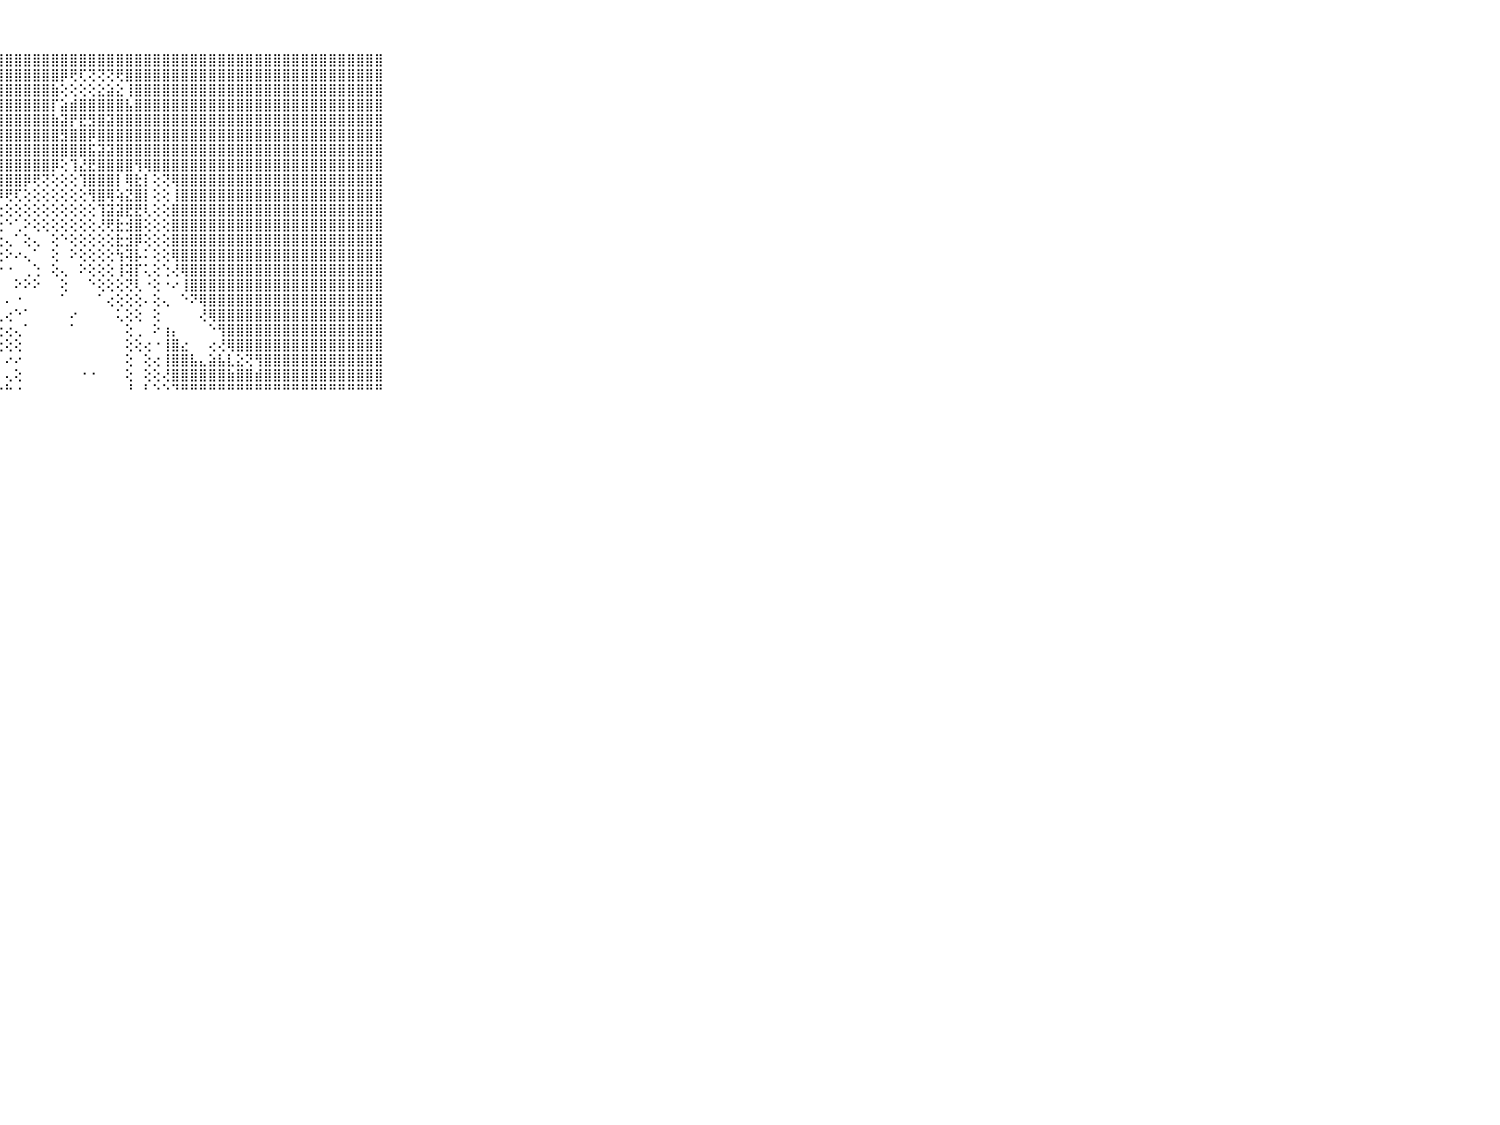

⠀⠀⠀⠀⠀⠀⠀⠀⠀⠀⠀⣿⣿⣿⣿⣿⣿⣿⣿⣿⣿⣿⣿⣿⣿⣿⣿⣿⣿⣿⣿⣿⣿⣿⣿⣿⣿⣿⣿⣿⣿⣿⣿⣿⣿⣿⣿⣿⣿⣿⣿⣿⣿⣿⣿⣿⣿⣿⣿⣿⣿⣿⣿⣿⣿⣿⣿⣿⣿⠀⠀⠀⠀⠀⠀⠀⠀⠀⠀⠀⠀
⠀⠀⠀⠀⠀⠀⠀⠀⠀⠀⠀⣿⣿⣿⣿⣿⣿⣿⣿⣿⣿⣿⣿⣿⣿⣿⣿⣿⣿⣿⣿⣿⣿⣿⡿⢟⢏⢝⢝⢝⢟⣿⣿⣿⣿⣿⣿⣿⣿⣿⣿⣿⣿⣿⣿⣿⣿⣿⣿⣿⣿⣿⣿⣿⣿⣿⣿⣿⣿⠀⠀⠀⠀⠀⠀⠀⠀⠀⠀⠀⠀
⠀⠀⠀⠀⠀⠀⠀⠀⠀⠀⠀⣿⣿⣿⣿⣿⣿⣿⣿⣿⣿⣿⣿⣿⣿⣿⣿⣿⣿⣿⣿⣿⣿⣷⢕⢕⢕⢕⣕⣵⣕⢸⣿⣿⣿⣿⣿⣿⣿⣿⣿⣿⣿⣿⣿⣿⣿⣿⣿⣿⣿⣿⣿⣿⣿⣿⣿⣿⣿⠀⠀⠀⠀⠀⠀⠀⠀⠀⠀⠀⠀
⠀⠀⠀⠀⠀⠀⠀⠀⠀⠀⠀⣿⣿⣿⣿⣿⣿⣿⣿⣿⣿⣿⣿⣿⣿⣿⣿⣿⣿⣿⣿⣿⣿⡏⣵⣾⣿⣿⣿⣿⣿⣧⣿⣿⣿⣿⣿⣿⣿⣿⣿⣿⣿⣿⣿⣿⣿⣿⣿⣿⣿⣿⣿⣿⣿⣿⣿⣿⣿⠀⠀⠀⠀⠀⠀⠀⠀⠀⠀⠀⠀
⠀⠀⠀⠀⠀⠀⠀⠀⠀⠀⠀⣿⣿⣿⣿⣿⣿⣿⣿⣿⣿⣿⣿⣿⣿⣿⣿⣿⣿⣿⣿⣿⣿⣷⣽⡟⣟⣻⣿⣽⣿⣿⣿⣿⣿⣿⣿⣿⣿⣿⣿⣿⣿⣿⣿⣿⣿⣿⣿⣿⣿⣿⣿⣿⣿⣿⣿⣿⣿⠀⠀⠀⠀⠀⠀⠀⠀⠀⠀⠀⠀
⠀⠀⠀⠀⠀⠀⠀⠀⠀⠀⠀⣿⣿⣿⣿⣿⣿⣿⣿⣿⣿⣿⣿⣿⣿⣿⣿⣿⣿⣿⣿⣿⣿⣿⣻⣿⣿⡿⣿⣿⣿⣿⣿⣿⣿⣿⣿⣿⣿⣿⣿⣿⣿⣿⣿⣿⣿⣿⣿⣿⣿⣿⣿⣿⣿⣿⣿⣿⣿⠀⠀⠀⠀⠀⠀⠀⠀⠀⠀⠀⠀
⠀⠀⠀⠀⠀⠀⠀⠀⠀⠀⠀⣿⣿⣿⣿⣿⣿⣿⣿⣿⣿⣿⣿⣿⣿⣿⣿⣿⣿⣿⣿⣿⣿⣿⣿⣿⣿⣯⣽⣽⣿⣿⣿⣿⣿⣿⣿⣿⣿⣿⣿⣿⣿⣿⣿⣿⣿⣿⣿⣿⣿⣿⣿⣿⣿⣿⣿⣿⣿⠀⠀⠀⠀⠀⠀⠀⠀⠀⠀⠀⠀
⠀⠀⠀⠀⠀⠀⠀⠀⠀⠀⠀⣿⣿⣿⣿⣿⣿⣿⣿⣿⣿⣿⣿⣿⣿⣿⣿⣿⣿⣿⣿⣿⣿⡿⢕⢹⣜⣟⣿⣿⣿⣿⢻⢿⣿⣿⣿⣿⣿⣿⣿⣿⣿⣿⣿⣿⣿⣿⣿⣿⣿⣿⣿⣿⣿⣿⣿⣿⣿⠀⠀⠀⠀⠀⠀⠀⠀⠀⠀⠀⠀
⠀⠀⠀⠀⠀⠀⠀⠀⠀⠀⠀⣿⣿⣿⣿⣿⣿⣿⣿⣿⣿⣿⣿⣿⣿⣿⣿⣿⣿⣿⡿⢟⢝⢕⢕⢕⢹⣿⣿⣿⡇⢿⣗⡇⢕⢝⢿⣿⣿⣿⣿⣿⣿⣿⣿⣿⣿⣿⣿⣿⣿⣿⣿⣿⣿⣿⣿⣿⣿⠀⠀⠀⠀⠀⠀⠀⠀⠀⠀⠀⠀
⠀⠀⠀⠀⠀⠀⠀⠀⠀⠀⠀⣿⣿⣿⣿⣿⣿⣿⣿⣿⣿⣿⣿⣿⣿⣿⣿⡿⢟⢏⢕⢕⢕⢕⢕⢕⢕⢻⣿⢿⢵⣝⣿⡇⢕⢕⢸⣿⣿⣿⣿⣿⣿⣿⣿⣿⣿⣿⣿⣿⣿⣿⣿⣿⣿⣿⣿⣿⣿⠀⠀⠀⠀⠀⠀⠀⠀⠀⠀⠀⠀
⠀⠀⠀⠀⠀⠀⠀⠀⠀⠀⠀⣿⣿⣿⣿⣿⣿⣿⣿⣿⣿⣿⣿⣿⣿⣿⣿⢕⢕⢕⢕⢕⢕⢕⢕⢕⢕⢕⢹⣽⣽⣟⣟⢇⢕⢕⣿⣿⣿⣿⣿⣿⣿⣿⣿⣿⣿⣿⣿⣿⣿⣿⣿⣿⣿⣿⣿⣿⣿⠀⠀⠀⠀⠀⠀⠀⠀⠀⠀⠀⠀
⠀⠀⠀⠀⠀⠀⠀⠀⠀⠀⠀⣿⣿⣿⣿⣿⣿⣿⣿⣿⣿⣿⣿⣿⣿⣿⣿⢕⠑⢁⠕⢕⢕⢕⢕⢕⢕⢕⢜⢟⣗⣺⣿⢕⢕⢕⣿⣿⣿⣿⣿⣿⣿⣿⣿⣿⣿⣿⣿⣿⣿⣿⣿⣿⣿⣿⣿⣿⣿⠀⠀⠀⠀⠀⠀⠀⠀⠀⠀⠀⠀
⠀⠀⠀⠀⠀⠀⠀⠀⠀⠀⠀⣿⣿⣿⣿⣿⣿⣿⣿⣿⣿⣿⣿⣿⣿⣿⣯⢕⢄⠁⢕⢄⠀⢕⠑⢕⢕⢕⢕⢕⣗⣺⡿⢕⢕⢕⣿⣿⣿⣿⣿⣿⣿⣿⣿⣿⣿⣿⣿⣿⣿⣿⣿⣿⣿⣿⣿⣿⣿⠀⠀⠀⠀⠀⠀⠀⠀⠀⠀⠀⠀
⠀⠀⠀⠀⠀⠀⠀⠀⠀⠀⠀⣿⣿⣿⣿⣿⣿⣿⣿⣿⣿⣿⣿⣿⣿⣿⣷⢕⠕⠔⢄⠁⠀⢕⠀⠕⢕⢕⢕⢕⢳⢽⡧⠅⢕⢕⢿⣿⣿⣿⣿⣿⣿⣿⣿⣿⣿⣿⣿⣿⣿⣿⣿⣿⣿⣿⣿⣿⣿⠀⠀⠀⠀⠀⠀⠀⠀⠀⠀⠀⠀
⠀⠀⠀⠀⠀⠀⠀⠀⠀⠀⠀⣿⣿⣿⣿⣿⣿⣿⣿⣿⣿⣿⣿⣿⣿⣿⢇⠕⠐⠀⢀⢑⠀⢕⢄⠀⠕⢕⢕⢕⢸⢽⡏⢅⢕⢑⢜⢿⣿⣿⣿⣿⣿⣿⣿⣿⣿⣿⣿⣿⣿⣿⣿⣿⣿⣿⣿⣿⣿⠀⠀⠀⠀⠀⠀⠀⠀⠀⠀⠀⠀
⠀⠀⠀⠀⠀⠀⠀⠀⠀⠀⠀⣿⣿⣿⣿⣿⣿⣿⣿⣿⣿⣿⣿⣿⣿⡿⢕⠄⠀⠕⠕⠕⠀⠀⢕⠀⠀⠑⢕⢕⢕⢝⢇⠐⢕⠐⠔⢸⣿⣿⣿⣿⣿⣿⣿⣿⣿⣿⣿⣿⣿⣿⣿⣿⣿⣿⣿⣿⣿⠀⠀⠀⠀⠀⠀⠀⠀⠀⠀⠀⠀
⠀⠀⠀⠀⠀⠀⠀⠀⠀⠀⠀⣿⣿⣿⣿⣿⣿⣿⣿⣿⣿⣿⣿⣿⣿⡇⠑⠀⠄⠐⠀⠀⠀⠀⠁⠀⠀⠀⠁⢔⢕⢕⢕⠄⢕⢄⠀⠑⠝⢿⣿⣿⣿⣿⣿⣿⣿⣿⣿⣿⣿⣿⣿⣿⣿⣿⣿⣿⣿⠀⠀⠀⠀⠀⠀⠀⠀⠀⠀⠀⠀
⠀⠀⠀⠀⠀⠀⠀⠀⠀⠀⠀⣿⣿⣿⣿⣿⣿⣿⣿⣿⣿⣿⣿⣿⣿⢇⢁⢄⢔⠑⠁⠀⠀⠀⠀⠔⠀⠀⠀⠀⢅⢕⢕⠀⢕⠀⠀⠀⠀⢜⢿⣿⣿⣿⣿⣿⣿⣿⣿⣿⣿⣿⣿⣿⣿⣿⣿⣿⣿⠀⠀⠀⠀⠀⠀⠀⠀⠀⠀⠀⠀
⠀⠀⠀⠀⠀⠀⠀⠀⠀⠀⠀⣿⣿⣿⣿⣿⣿⣿⣿⣿⣿⣿⣿⣿⣿⡕⢕⢕⢔⢄⠁⠀⠀⠀⠀⠁⠀⠀⠀⠀⠀⢕⢀⠀⠕⢰⡄⠀⠀⠀⠑⢻⣿⣿⣿⣿⣿⣿⣿⣿⣿⣿⣿⣿⣿⣿⣿⣿⣿⠀⠀⠀⠀⠀⠀⠀⠀⠀⠀⠀⠀
⠀⠀⠀⠀⠀⠀⠀⠀⠀⠀⠀⣿⣿⣿⣿⣿⣿⣿⣿⣿⣿⣿⣿⣿⣿⣇⢕⢕⢕⢕⠀⠀⠀⠀⠀⠀⠀⠀⠀⠀⠀⢕⢕⢔⠐⢸⣿⣔⠀⠀⢔⢜⢿⣿⣿⣿⣿⣿⣿⣿⣿⣿⣿⣿⣿⣿⣿⣿⣿⠀⠀⠀⠀⠀⠀⠀⠀⠀⠀⠀⠀
⠀⠀⠀⠀⠀⠀⠀⠀⠀⠀⠀⣿⣿⣿⣿⣿⣿⣿⣿⣿⣿⣿⣿⣿⣿⣿⢕⠀⠔⠔⠀⠀⠀⠀⠀⠀⠀⠀⠀⠀⠀⢕⠀⢕⢔⢸⣿⣿⣧⣄⣵⣧⣇⣕⢝⢻⣿⣿⣿⣿⣿⣿⣿⣿⣿⣿⣿⣿⣿⠀⠀⠀⠀⠀⠀⠀⠀⠀⠀⠀⠀
⠀⠀⠀⠀⠀⠀⠀⠀⠀⠀⠀⣿⣿⣿⣿⣿⣿⣿⣿⣿⣿⣿⣿⣿⣿⣿⢕⠀⢄⢕⠀⠀⠀⠀⠀⠀⠐⠐⠀⠀⠀⢕⠀⢕⢕⢜⣿⣿⣿⣿⣿⣿⣷⣿⣿⣾⣿⣿⣿⣿⣿⣿⣿⣿⣿⣿⣿⣿⣿⠀⠀⠀⠀⠀⠀⠀⠀⠀⠀⠀⠀
⠀⠀⠀⠀⠀⠀⠀⠀⠀⠀⠀⠛⠛⠛⠛⠛⠛⠛⠛⠛⠛⠛⠛⠛⠛⠛⠑⠑⠓⠐⠀⠀⠀⠀⠀⠀⠀⠀⠀⠀⠀⠘⠀⠃⠑⠑⠙⠛⠛⠛⠛⠛⠛⠛⠛⠛⠛⠛⠛⠛⠛⠛⠛⠛⠛⠛⠛⠛⠛⠀⠀⠀⠀⠀⠀⠀⠀⠀⠀⠀⠀